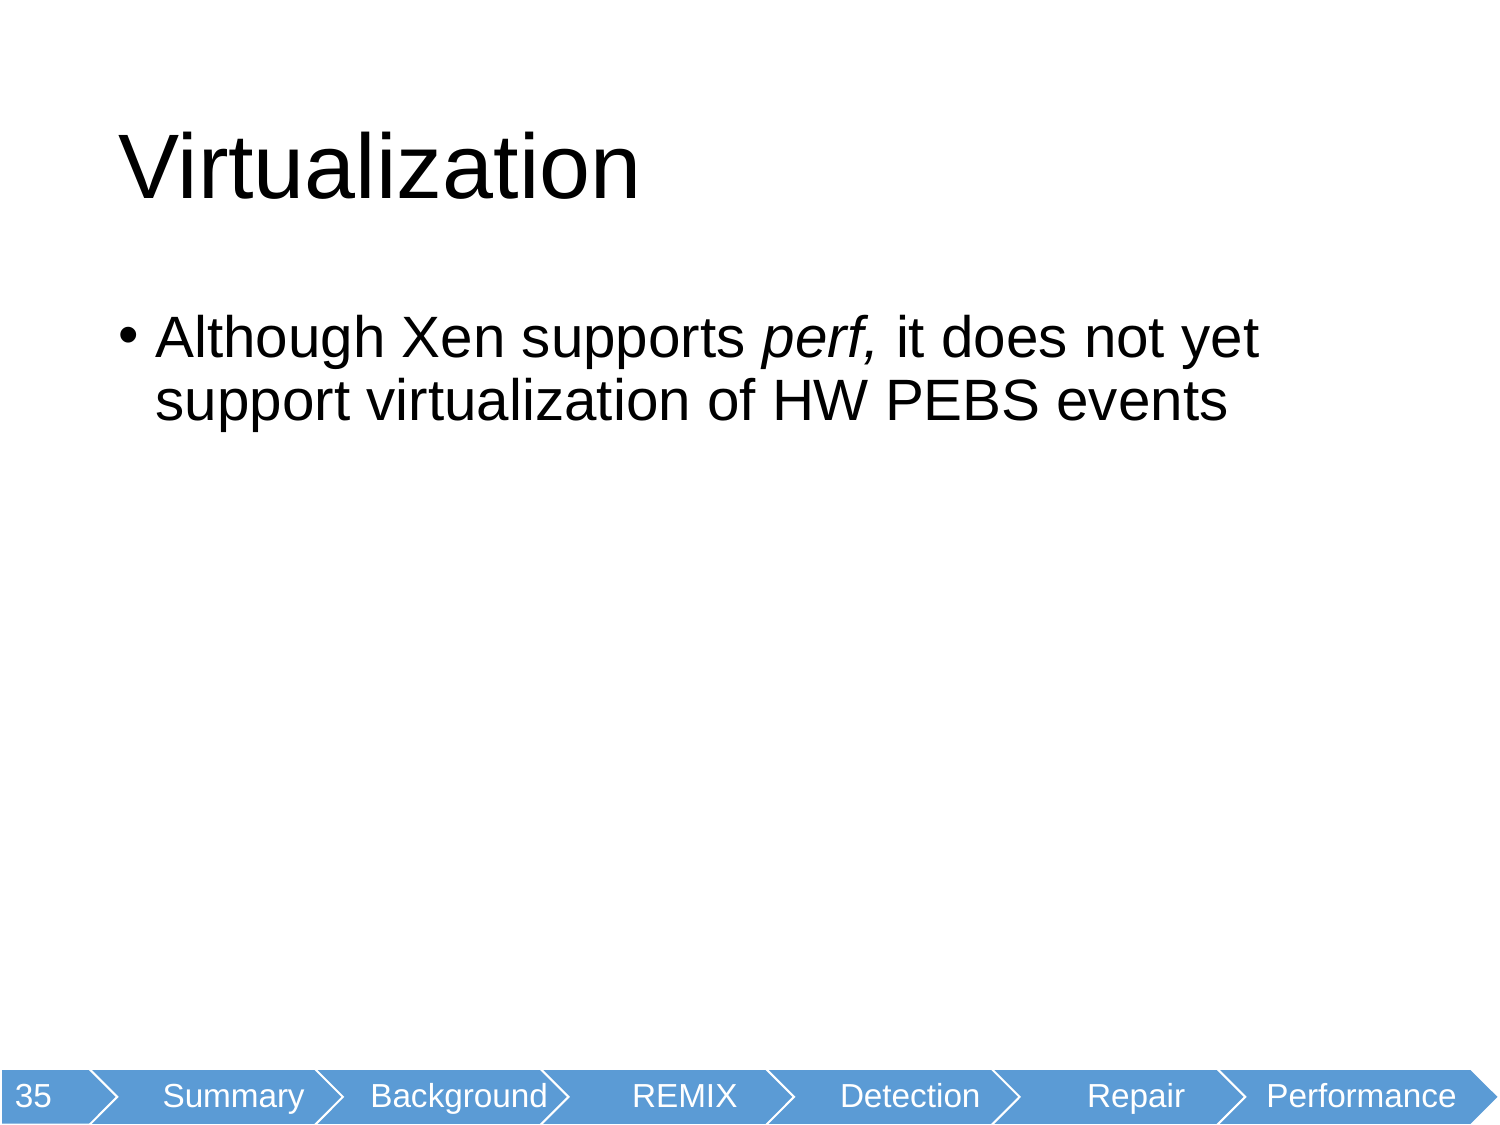

# Virtualization
Although Xen supports perf, it does not yet support virtualization of HW PEBS events

35
Summary
Background
REMIX
Detection
Repair
Performance